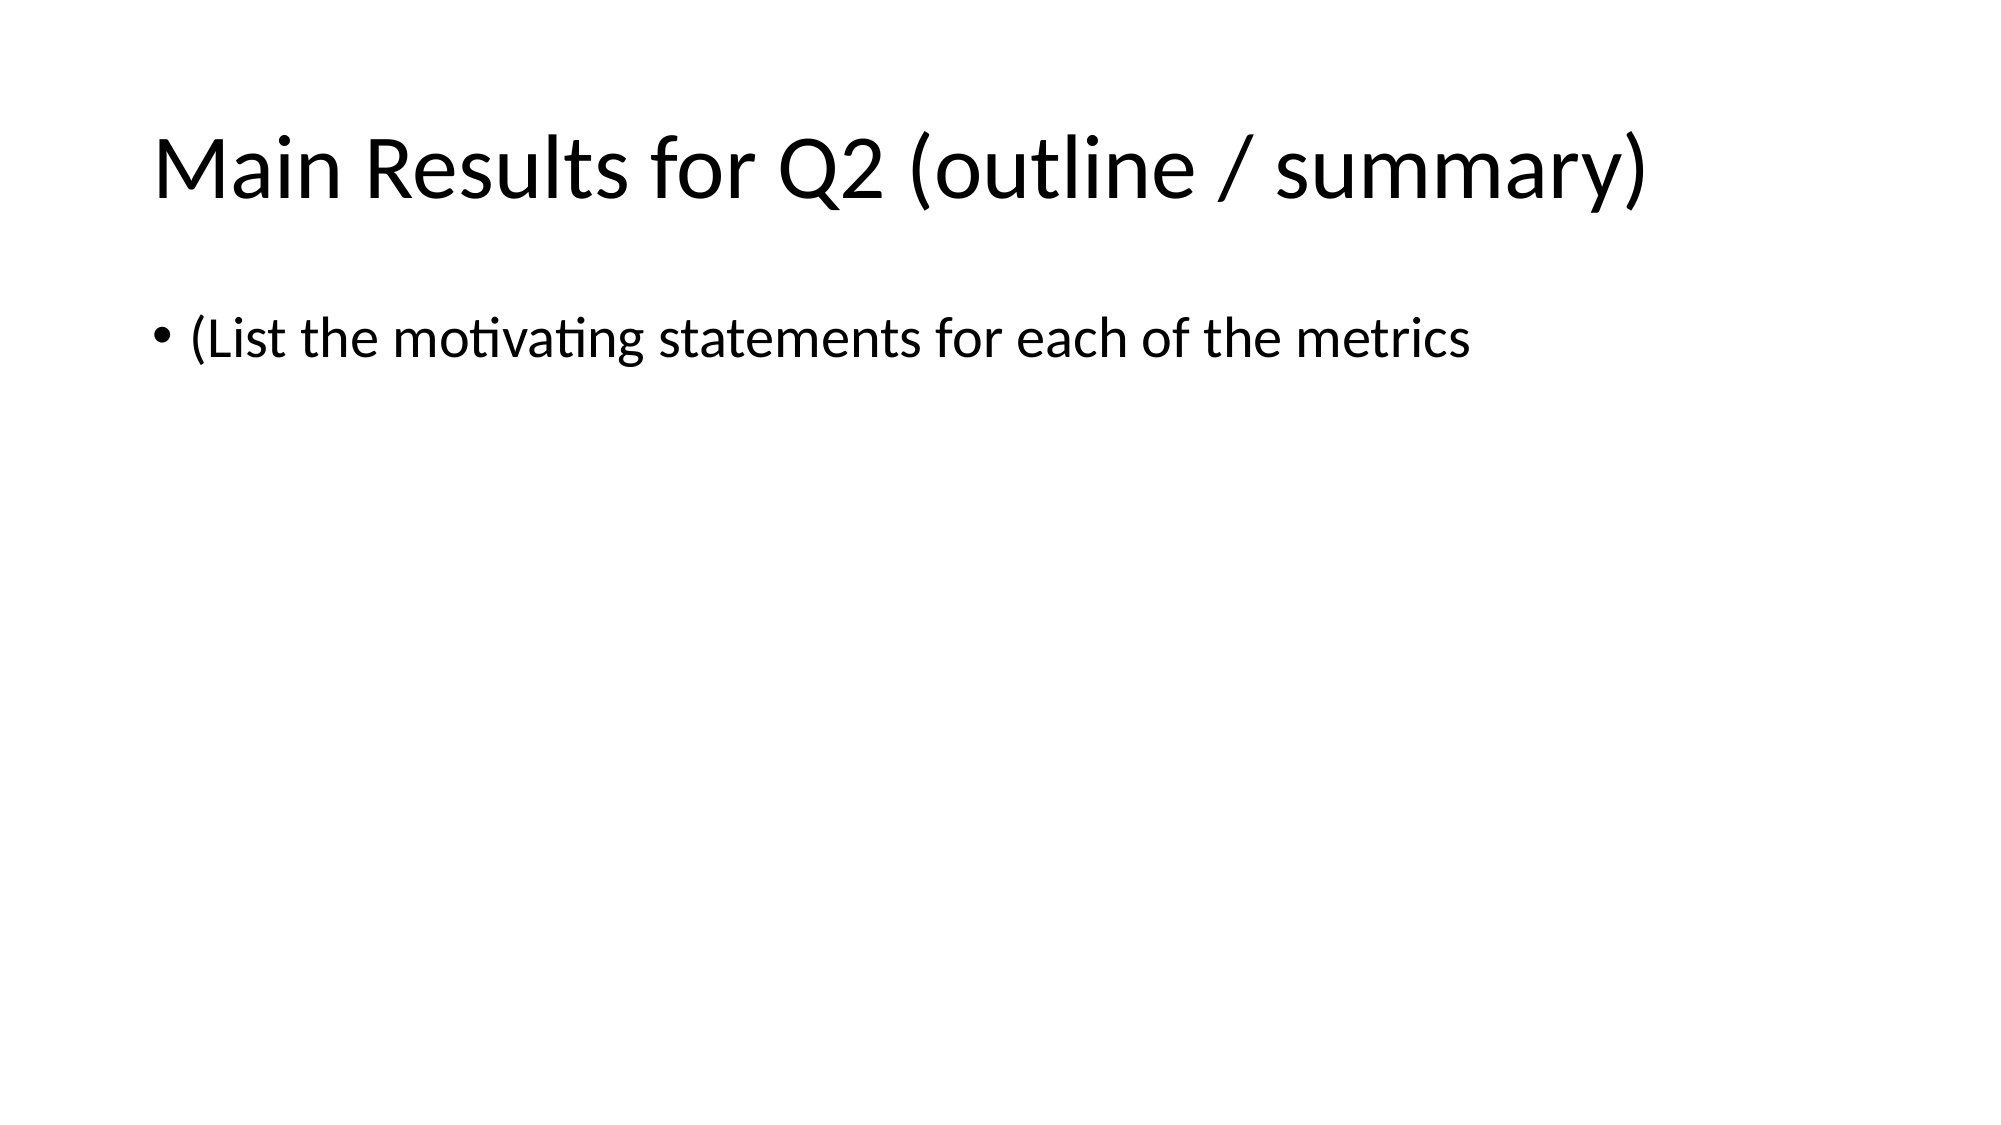

# Main Results for Q2 (outline / summary)
(List the motivating statements for each of the metrics